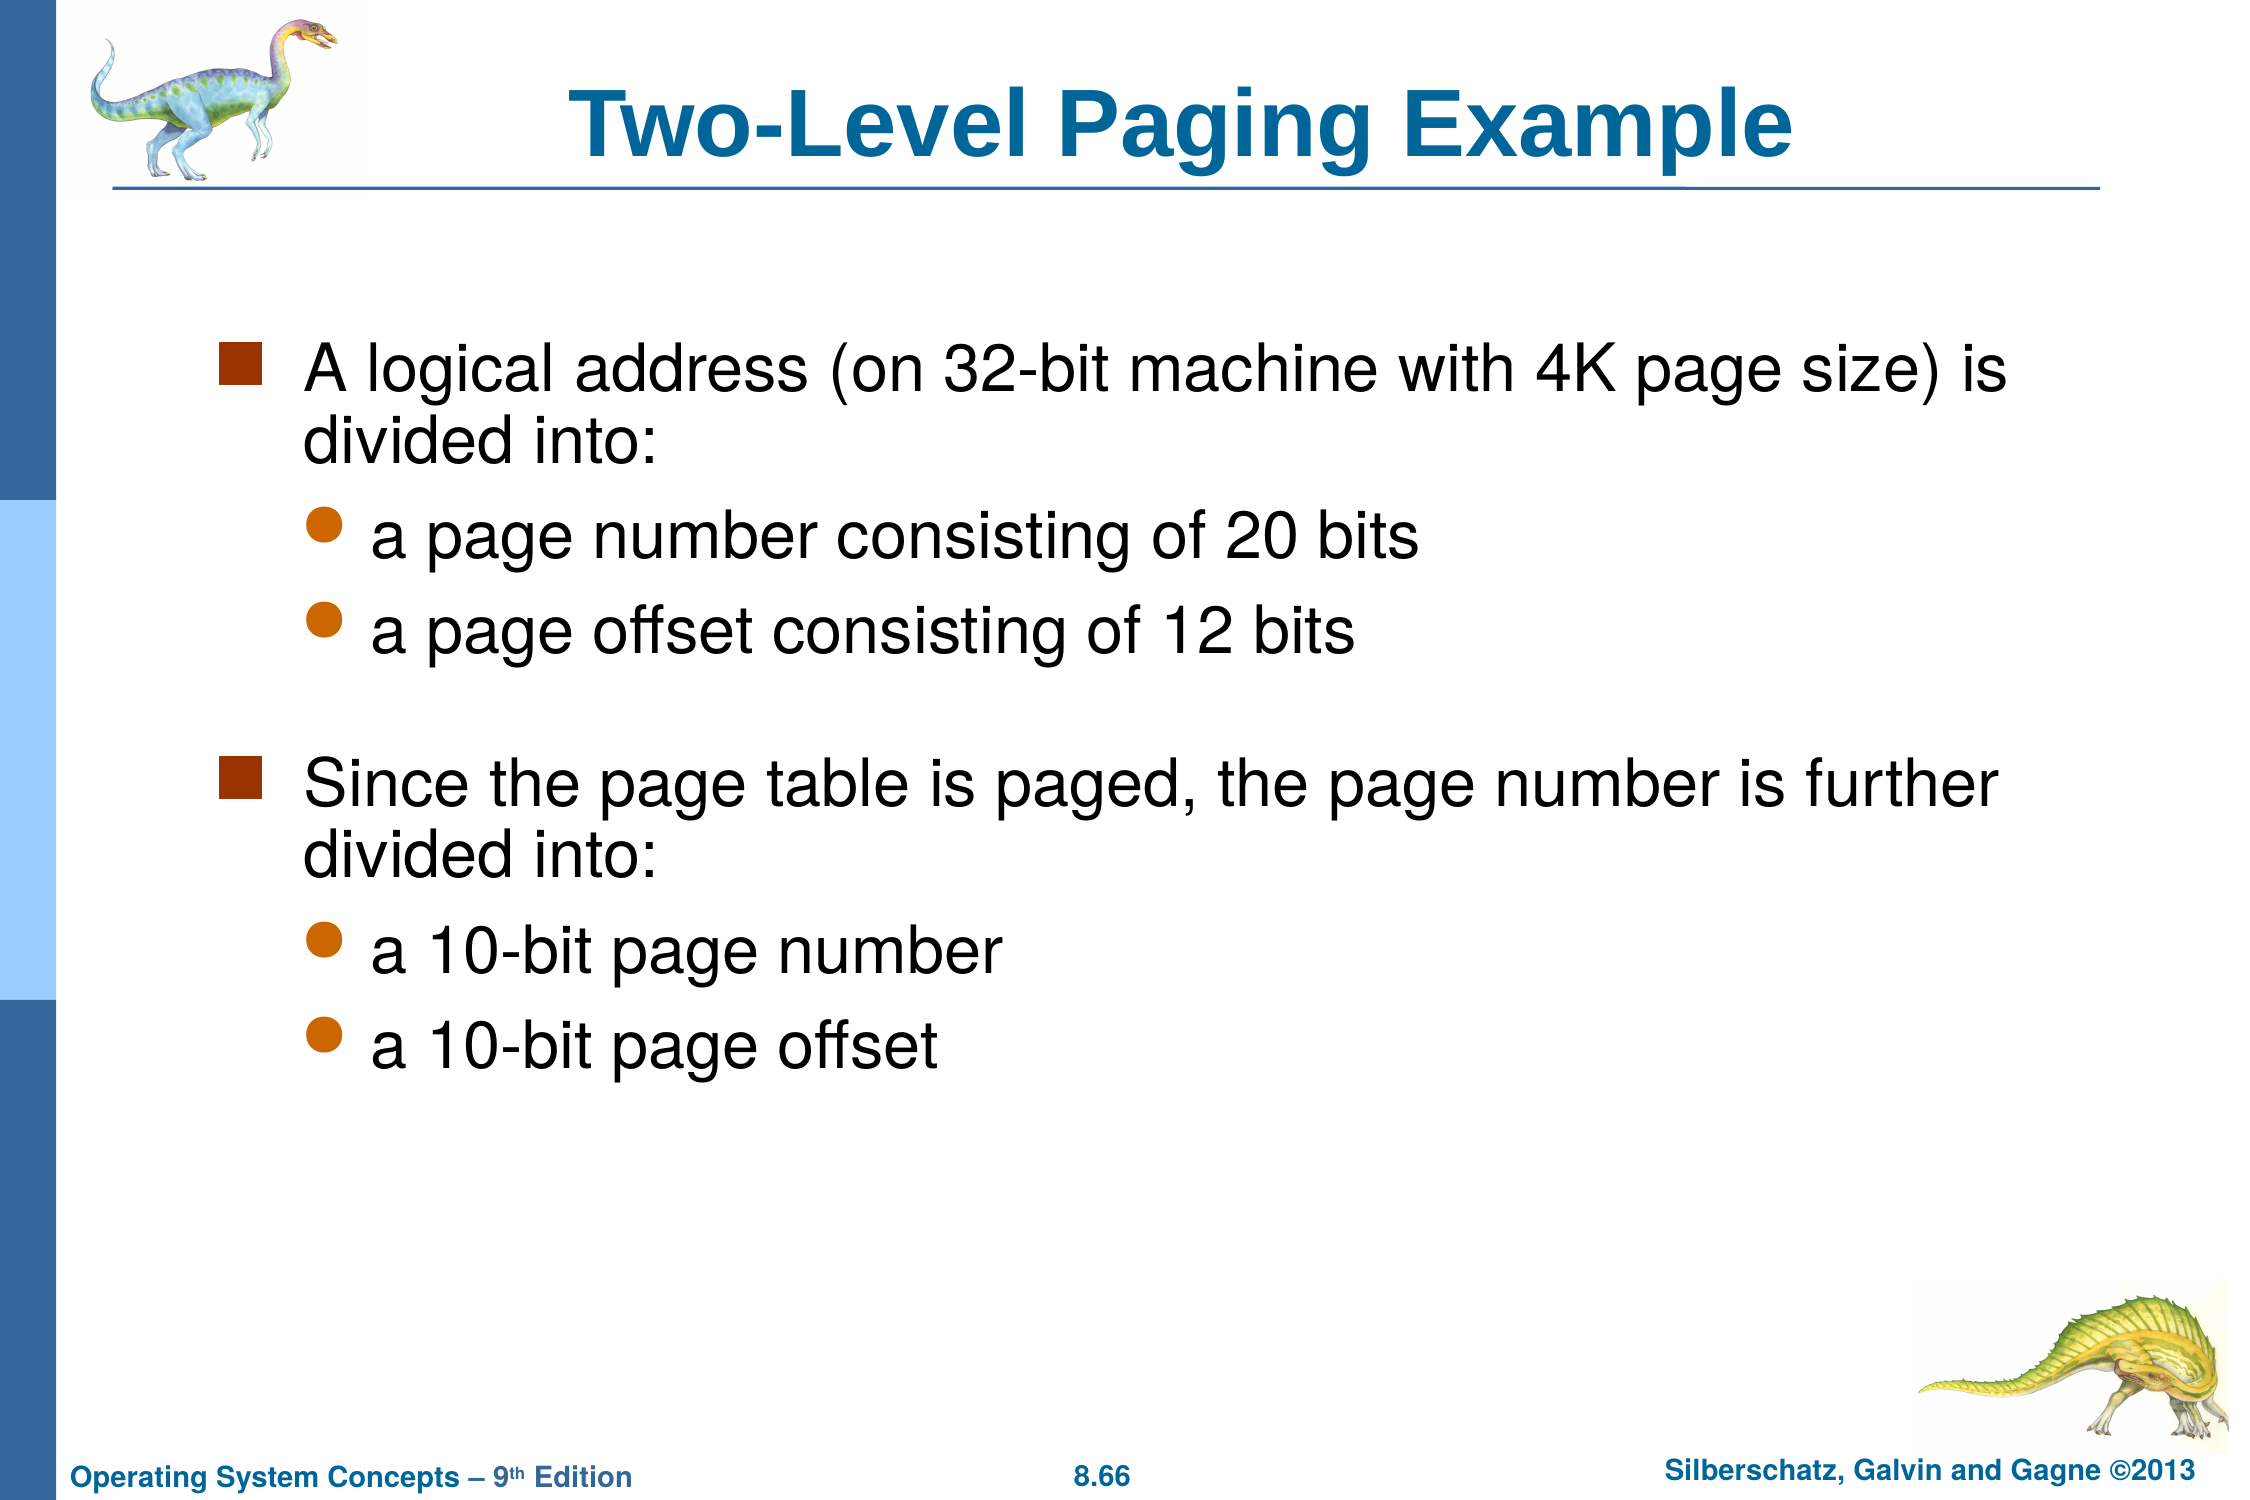

# Two-Level Paging Example
A logical address (on 32-bit machine with 4K page size) is divided into:
a page number consisting of 20 bits
a page offset consisting of 12 bits

Since the page table is paged, the page number is further divided into:
a 10-bit page number
a 10-bit page offset